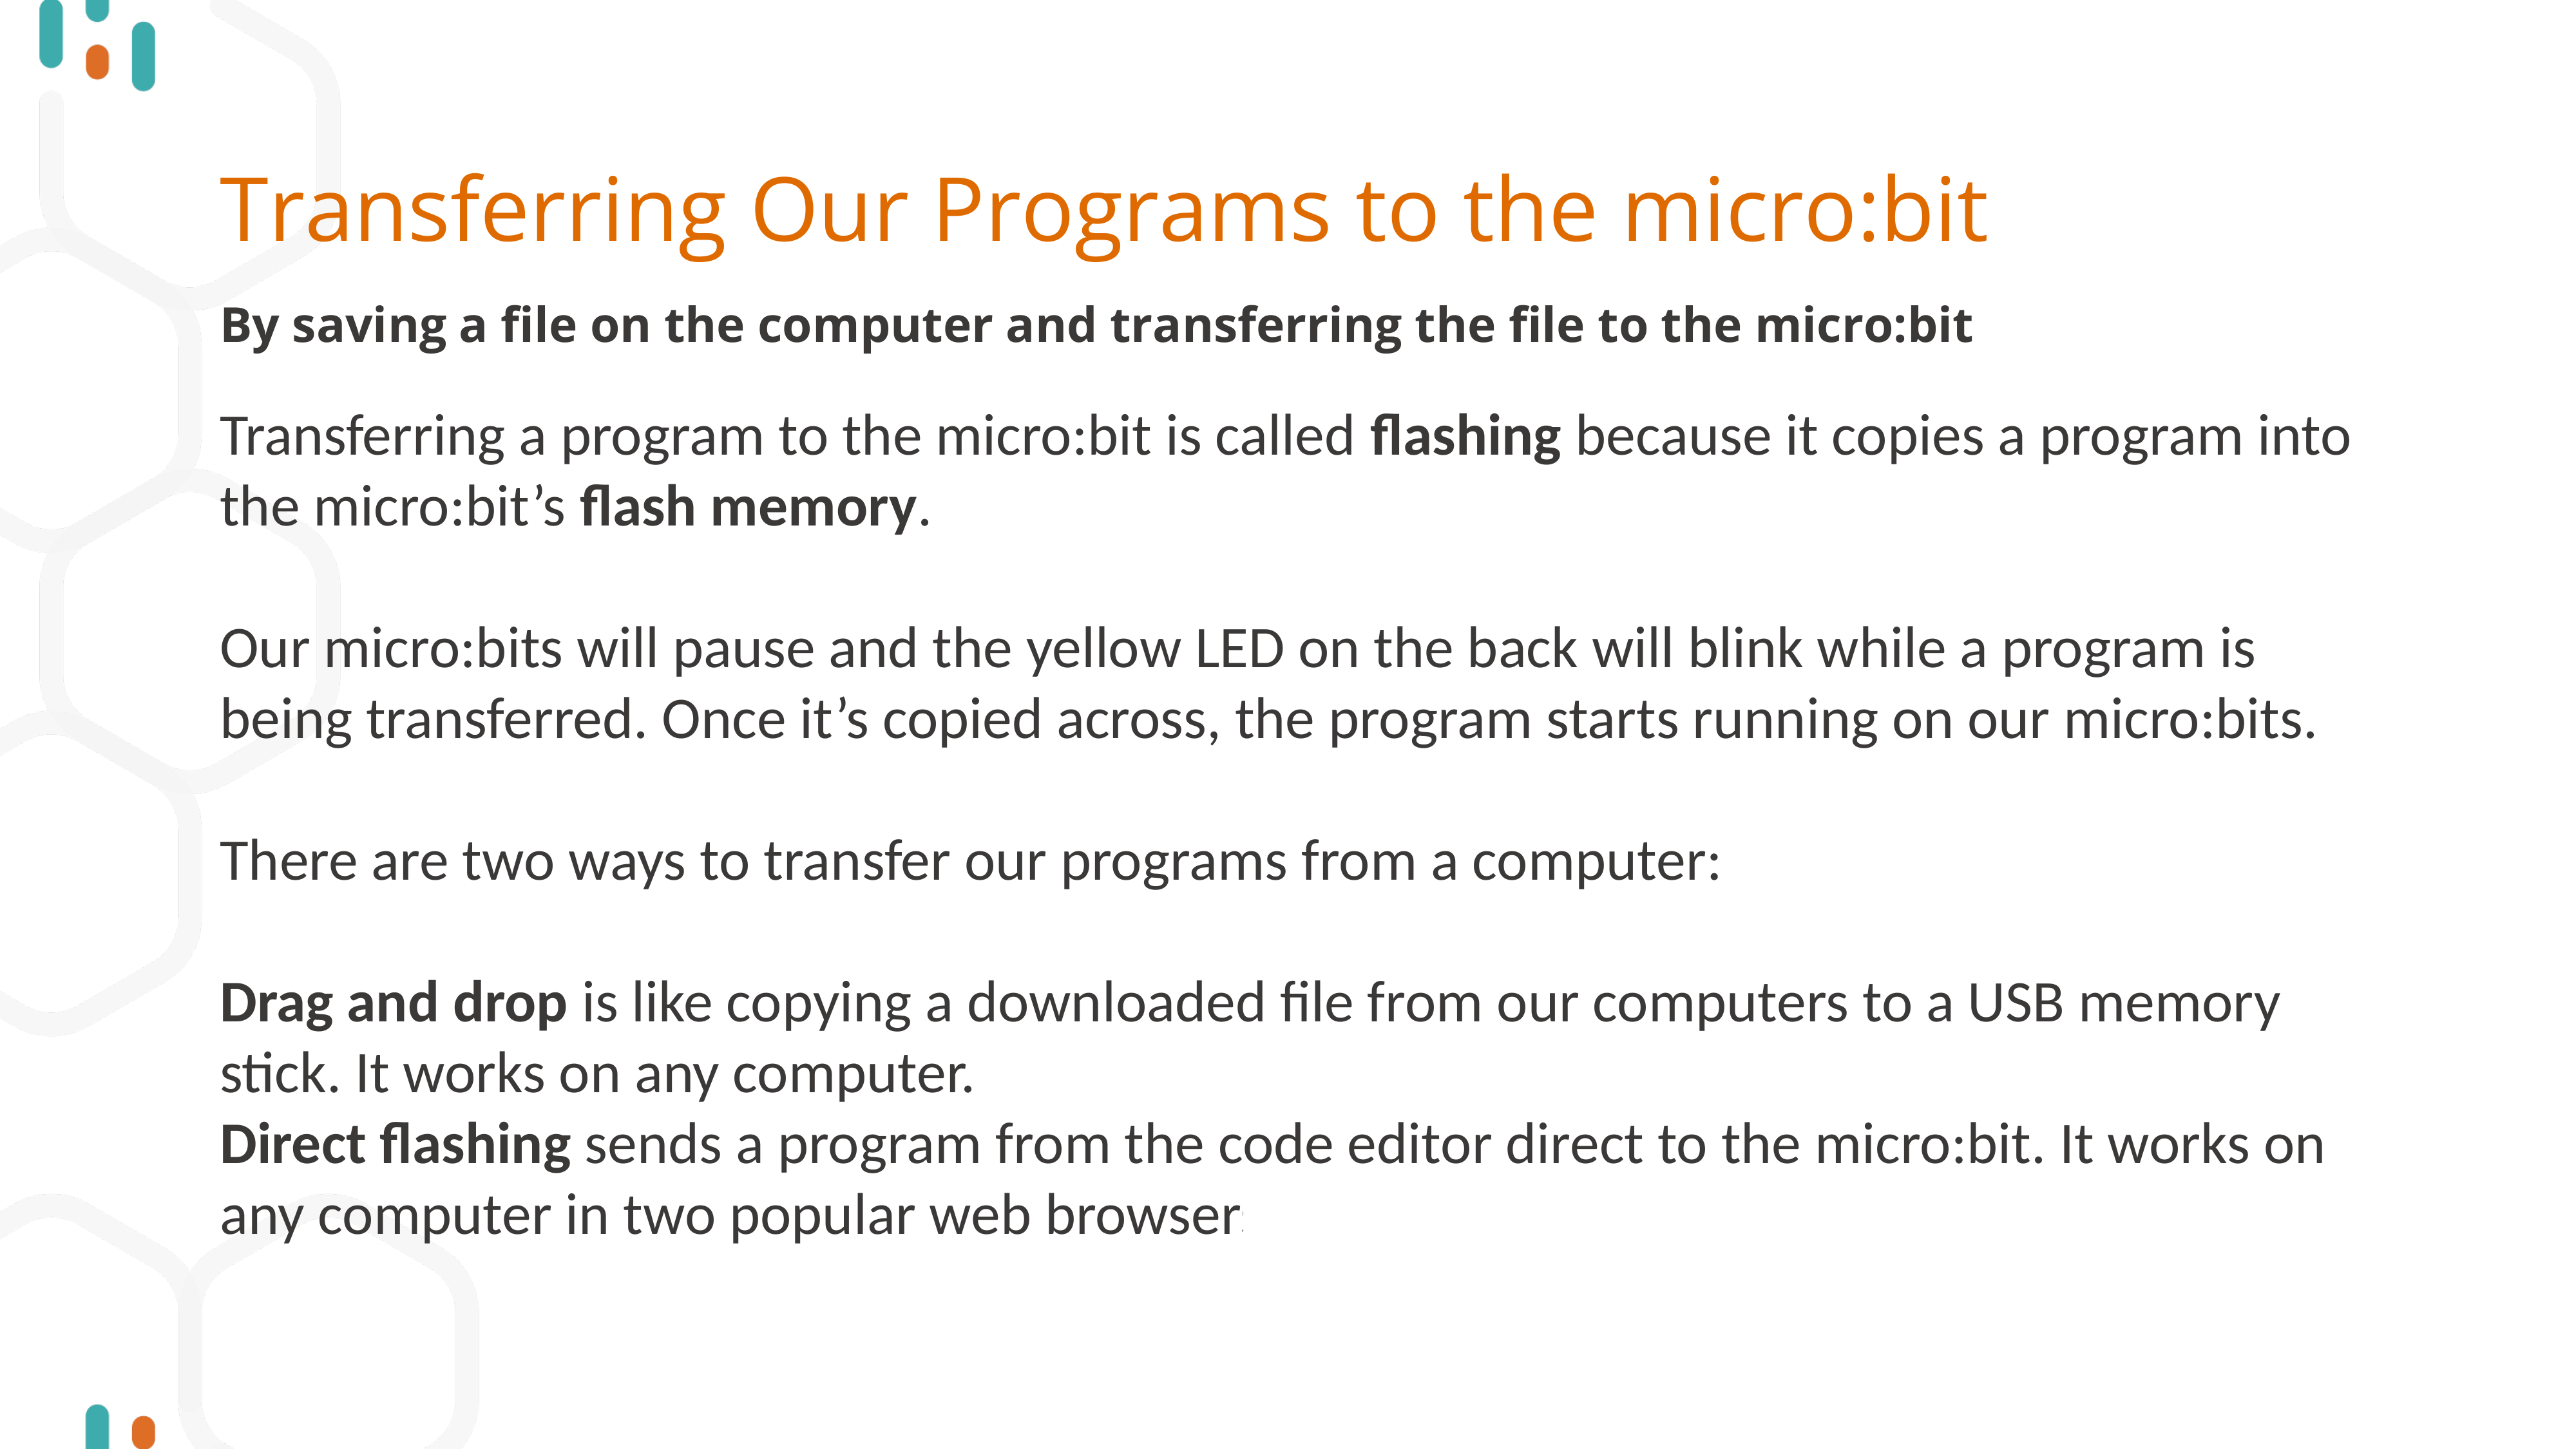

# Transferring Our Programs to the micro:bit
By saving a file on the computer and transferring the file to the micro:bit
Transferring a program to the micro:bit is called flashing because it copies a program into the micro:bit’s flash memory.

Our micro:bits will pause and the yellow LED on the back will blink while a program is being transferred. Once it’s copied across, the program starts running on our micro:bits.

There are two ways to transfer our programs from a computer:

Drag and drop is like copying a downloaded file from our computers to a USB memory stick. It works on any computer.
Direct flashing sends a program from the code editor direct to the micro:bit. It works on any computer in two popular web browsers.